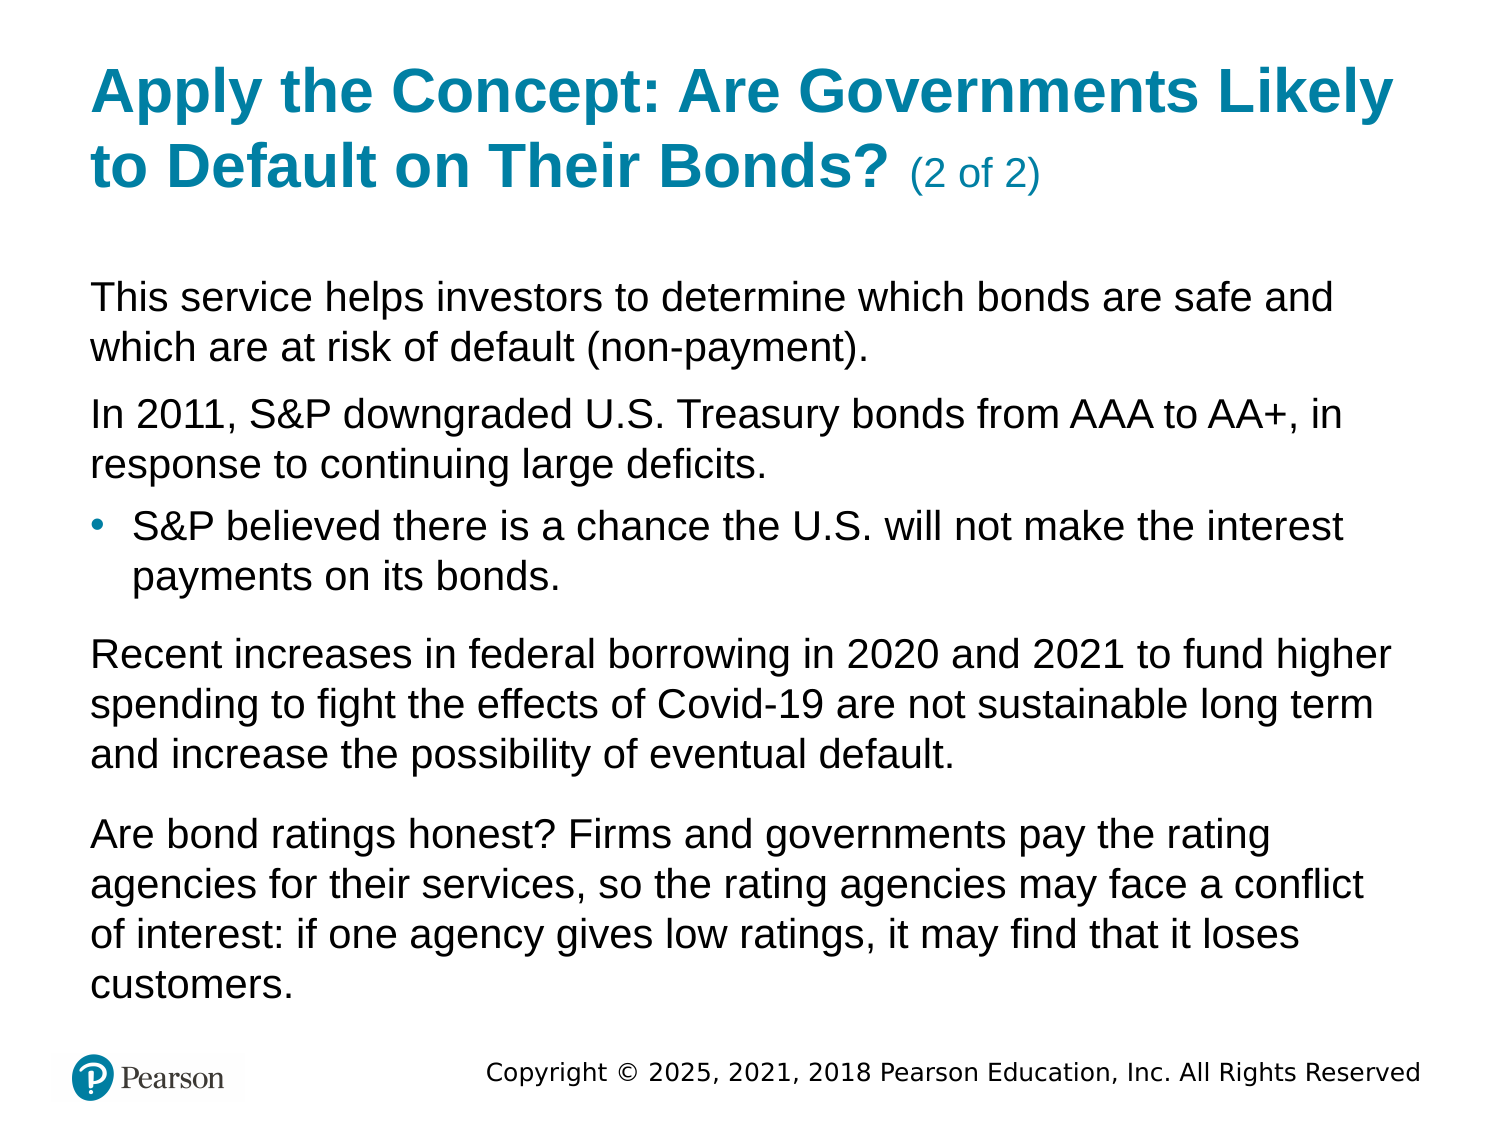

# Apply the Concept: Are Governments Likely to Default on Their Bonds? (2 of 2)
This service helps investors to determine which bonds are safe and which are at risk of default (non-payment).
In 2011, S&P downgraded U.S. Treasury bonds from A A A to A A+, in response to continuing large deficits.
S&P believed there is a chance the U.S. will not make the interest payments on its bonds.
Recent increases in federal borrowing in 2020 and 2021 to fund higher spending to fight the effects of Covid-19 are not sustainable long term and increase the possibility of eventual default.
Are bond ratings honest? Firms and governments pay the rating agencies for their services, so the rating agencies may face a conflict of interest: if one agency gives low ratings, it may find that it loses customers.